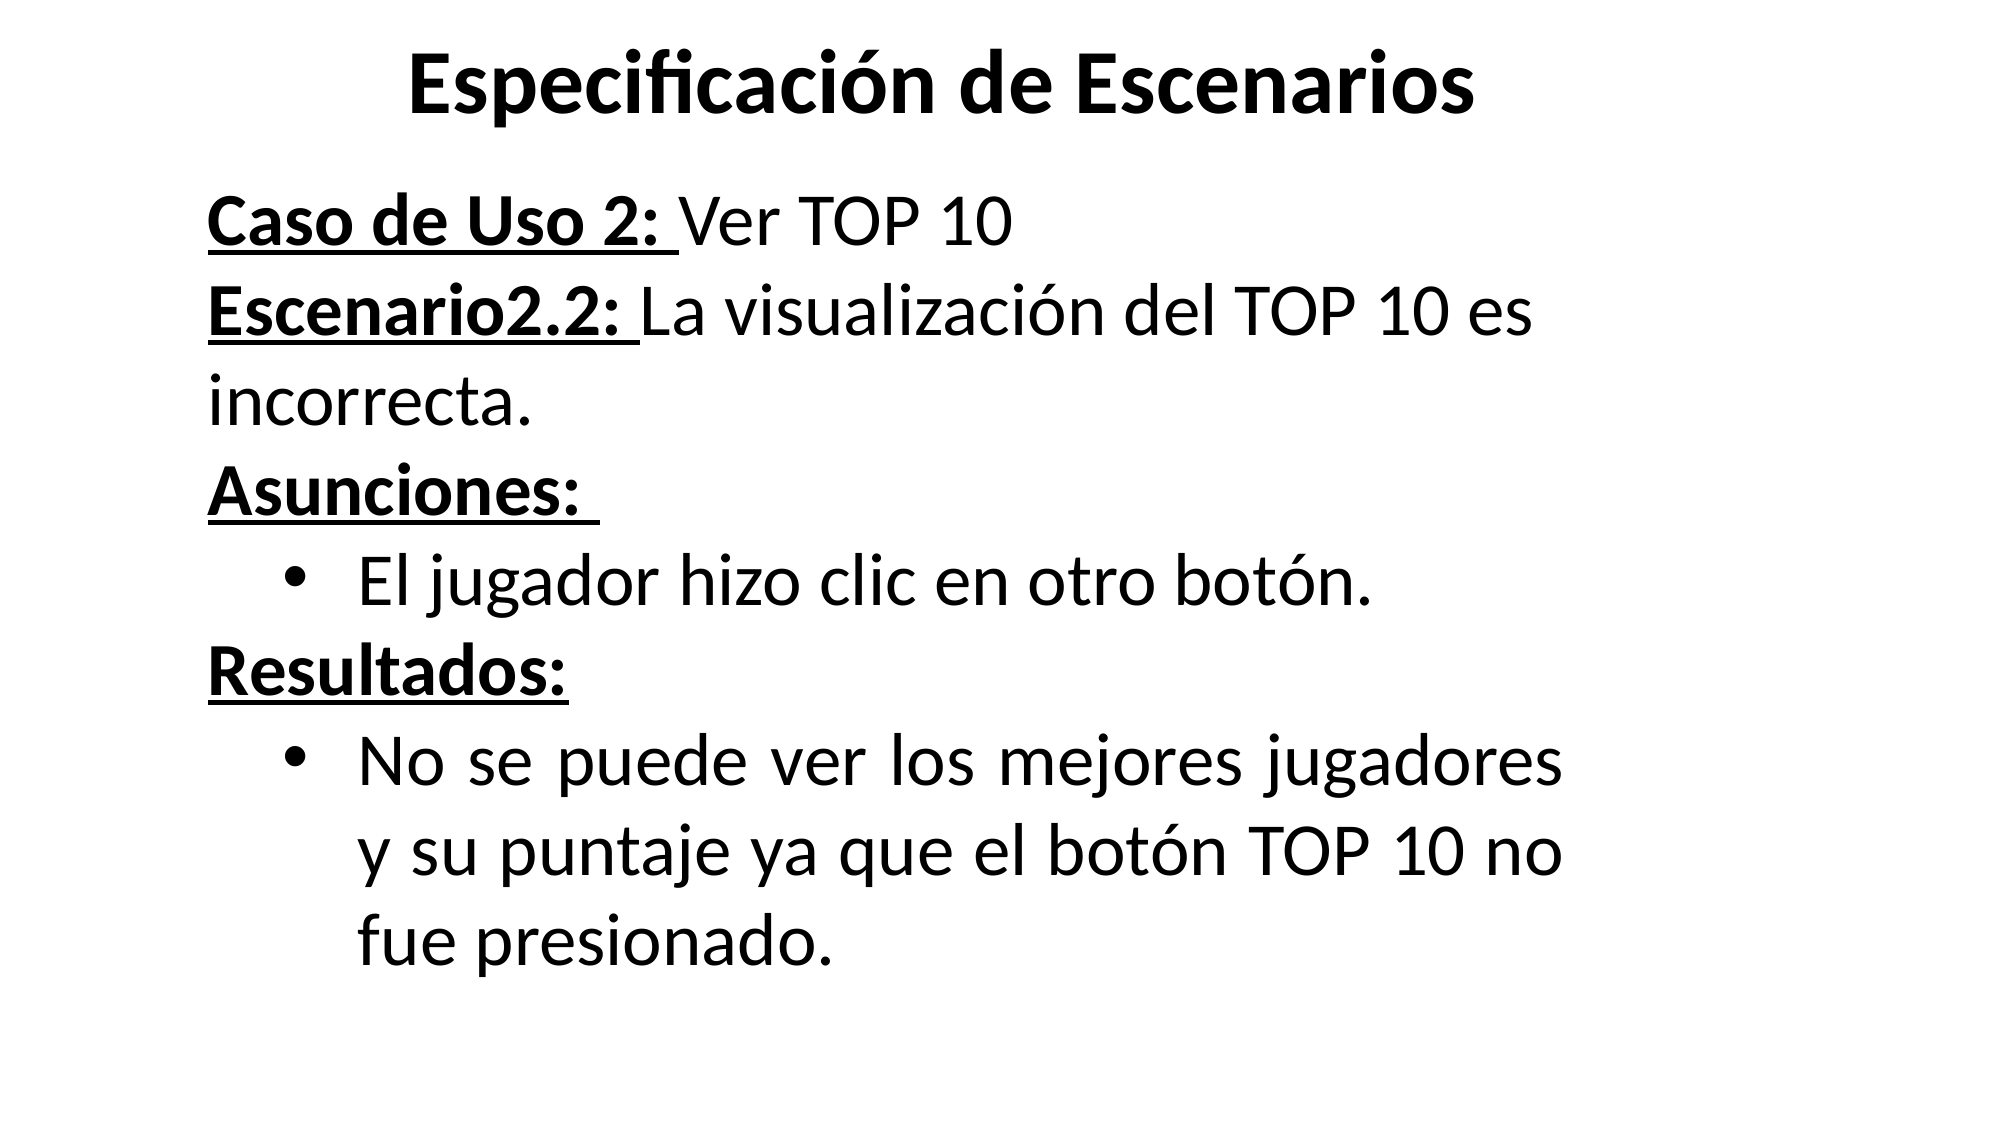

Especificación de Escenarios
Caso de Uso 2: Ver TOP 10
Escenario2.2: La visualización del TOP 10 es incorrecta.
Asunciones:
El jugador hizo clic en otro botón.
Resultados:
No se puede ver los mejores jugadores y su puntaje ya que el botón TOP 10 no fue presionado.